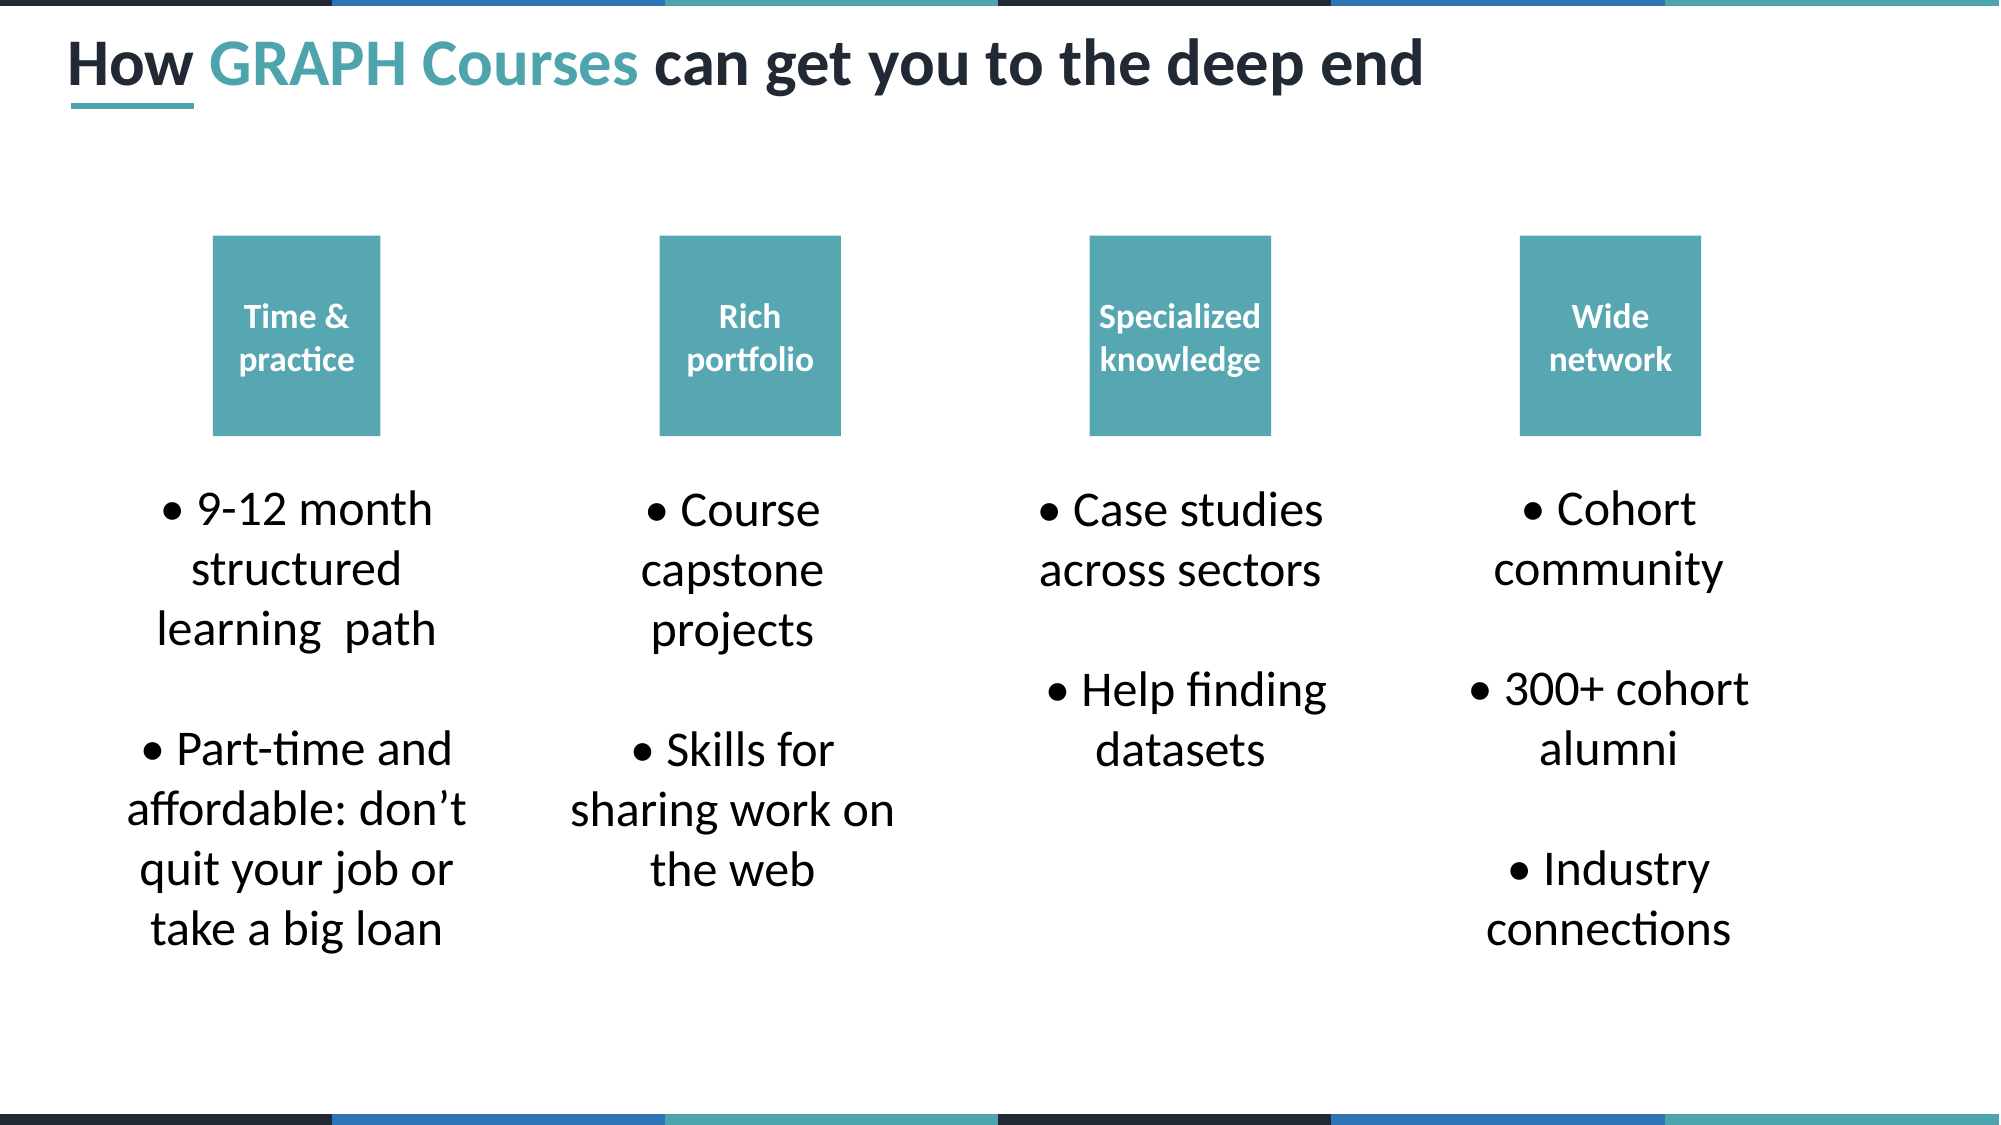

# How GRAPH Courses can get you to the deep end
Time & practice
Rich portfolio
Specialized knowledge
Wide network
• 9-12 month structured learning  path

• Part-time and affordable: don’t quit your job or take a big loan

• Cohort community

• 300+ cohort alumni

• Industry connections
• Course capstone projects

• Skills for sharing work on the web
• Case studies across sectors

 • Help finding datasets